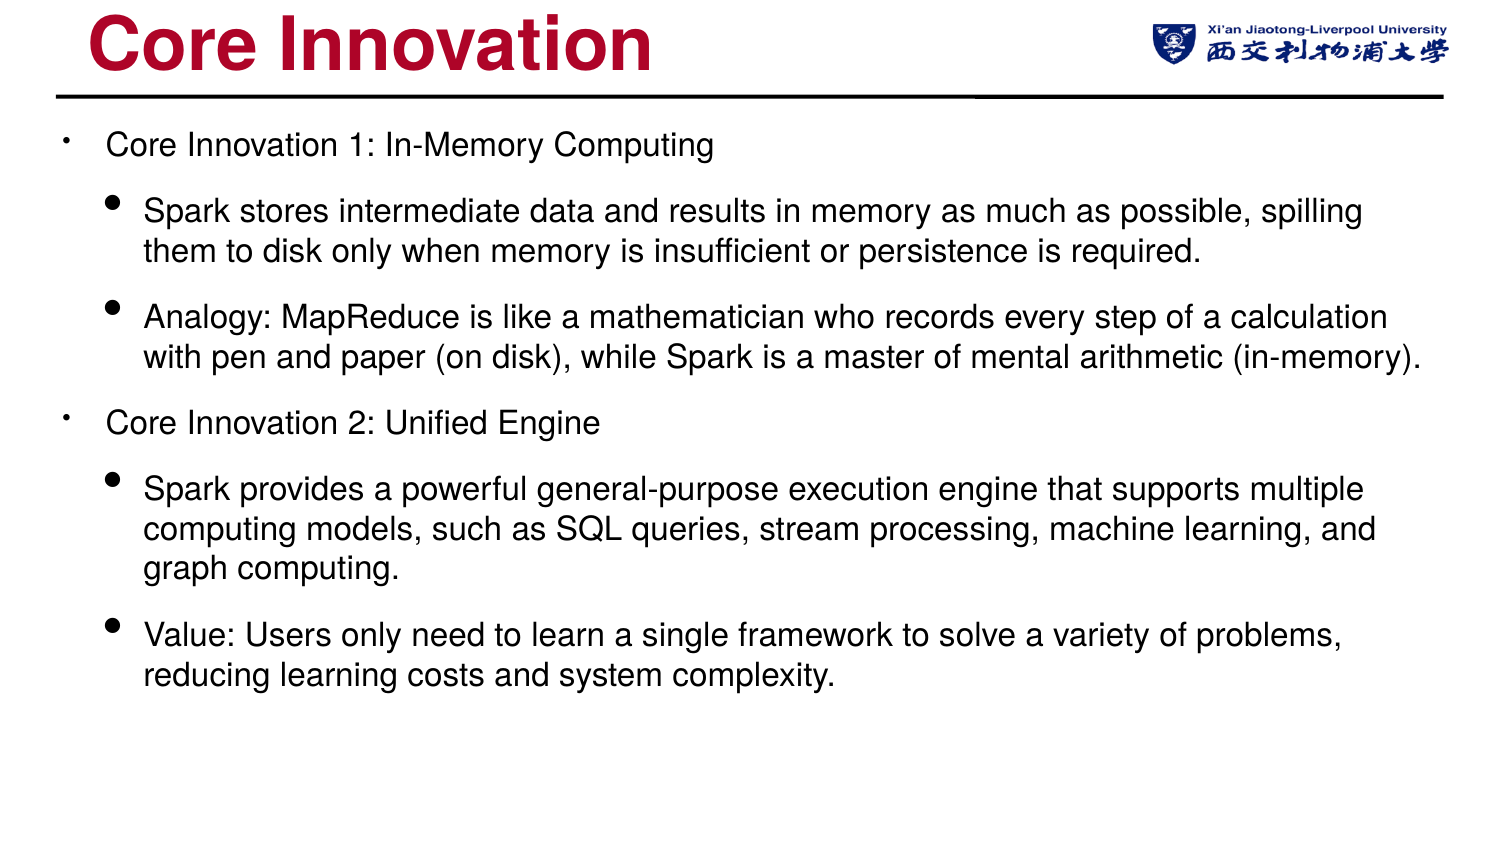

# Core Innovation
Core Innovation 1: In-Memory Computing
Spark stores intermediate data and results in memory as much as possible, spilling them to disk only when memory is insufficient or persistence is required.
Analogy: MapReduce is like a mathematician who records every step of a calculation with pen and paper (on disk), while Spark is a master of mental arithmetic (in-memory).
Core Innovation 2: Unified Engine
Spark provides a powerful general-purpose execution engine that supports multiple computing models, such as SQL queries, stream processing, machine learning, and graph computing.
Value: Users only need to learn a single framework to solve a variety of problems, reducing learning costs and system complexity.